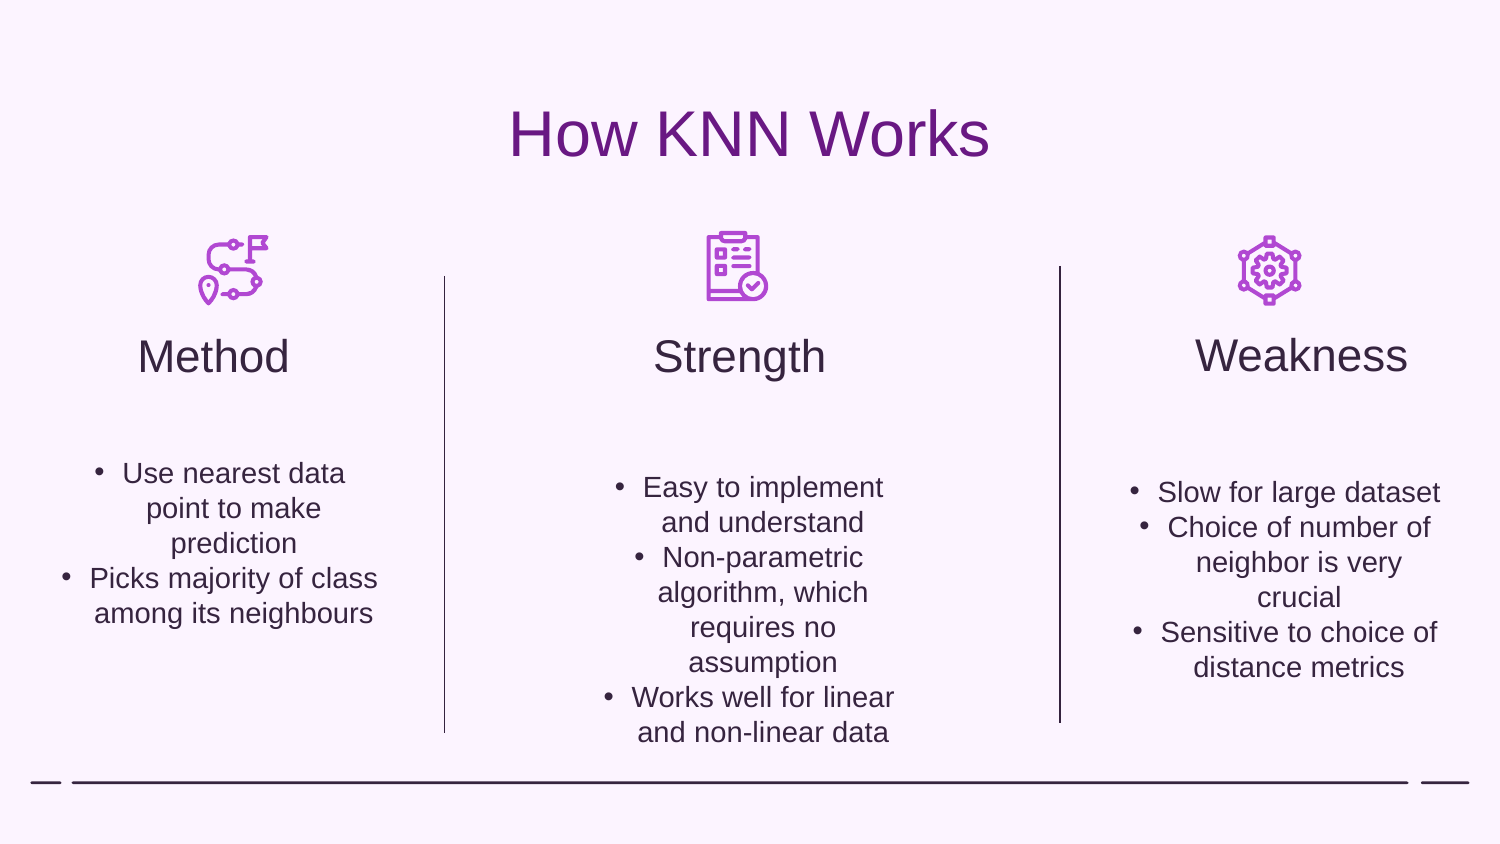

How KNN Works

Weakness
Method
# Strength
Use nearest data point to make prediction
Picks majority of class among its neighbours
Easy to implement and understand
Non-parametric algorithm, which requires no assumption
Works well for linear and non-linear data
Slow for large dataset
Choice of number of neighbor is very crucial
Sensitive to choice of distance metrics